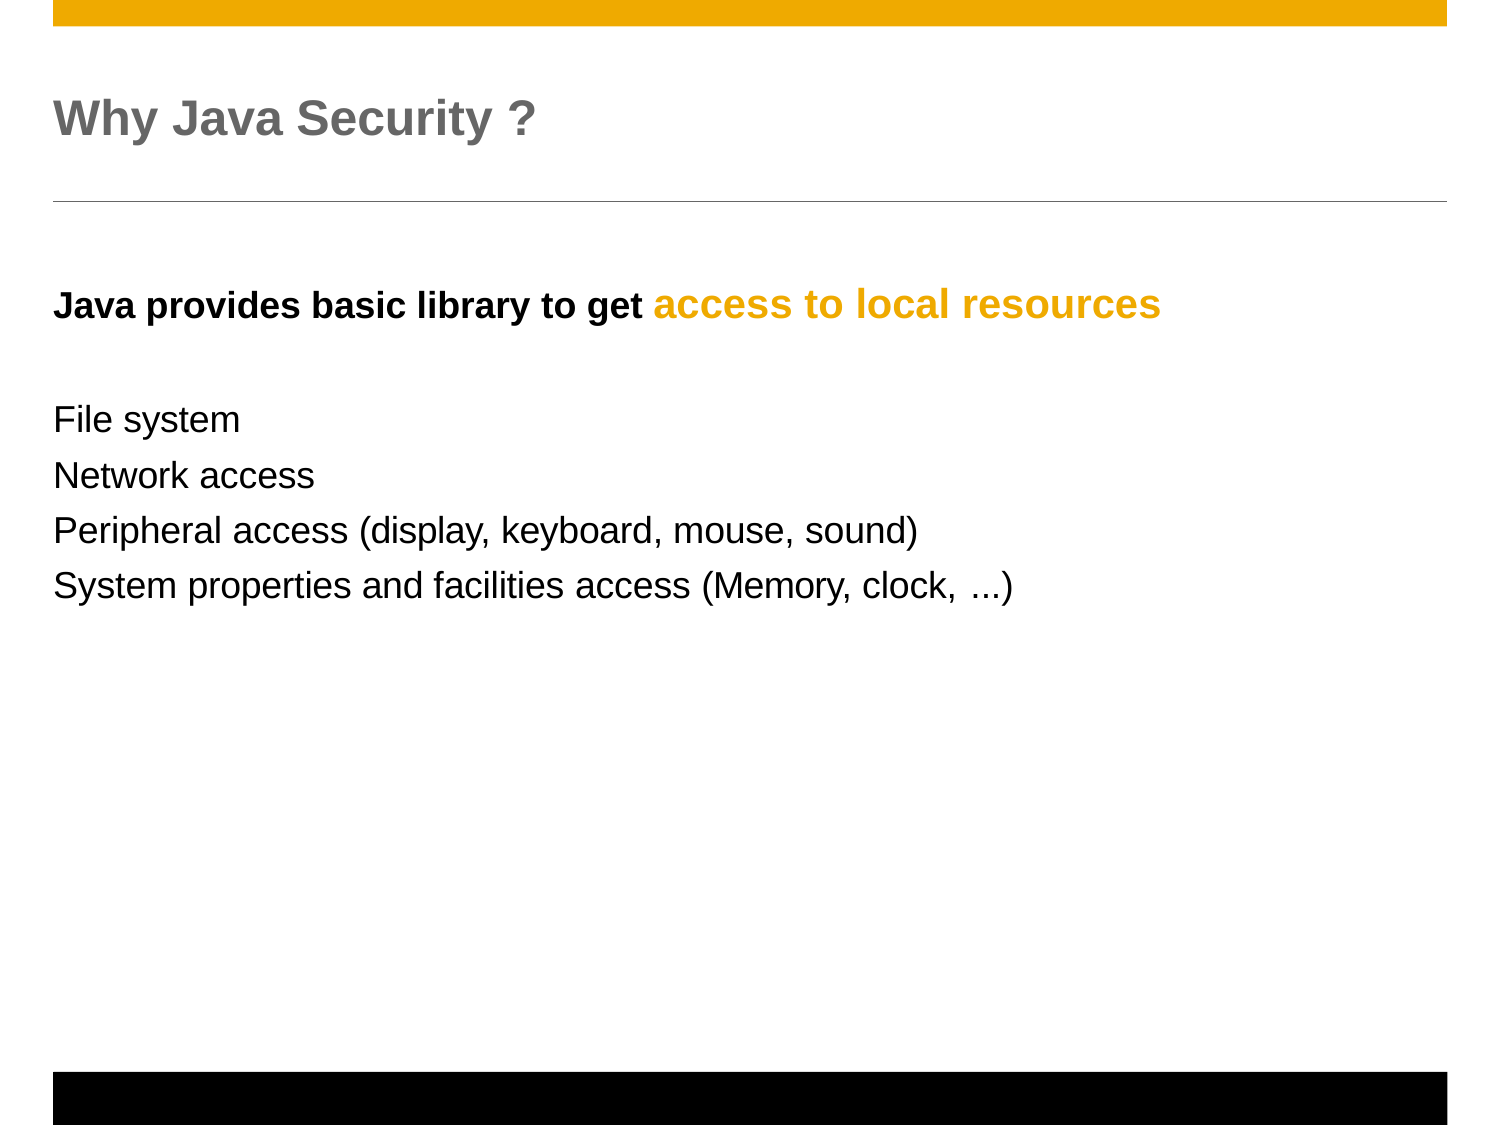

# Why Java Security ?

Java provides basic library to get access to local resources

File system  Network access
Peripheral access (display, keyboard, mouse, sound)  System properties and facilities access (Memory, clock, ...)

©  2011 SAP AG. All rights reserved.